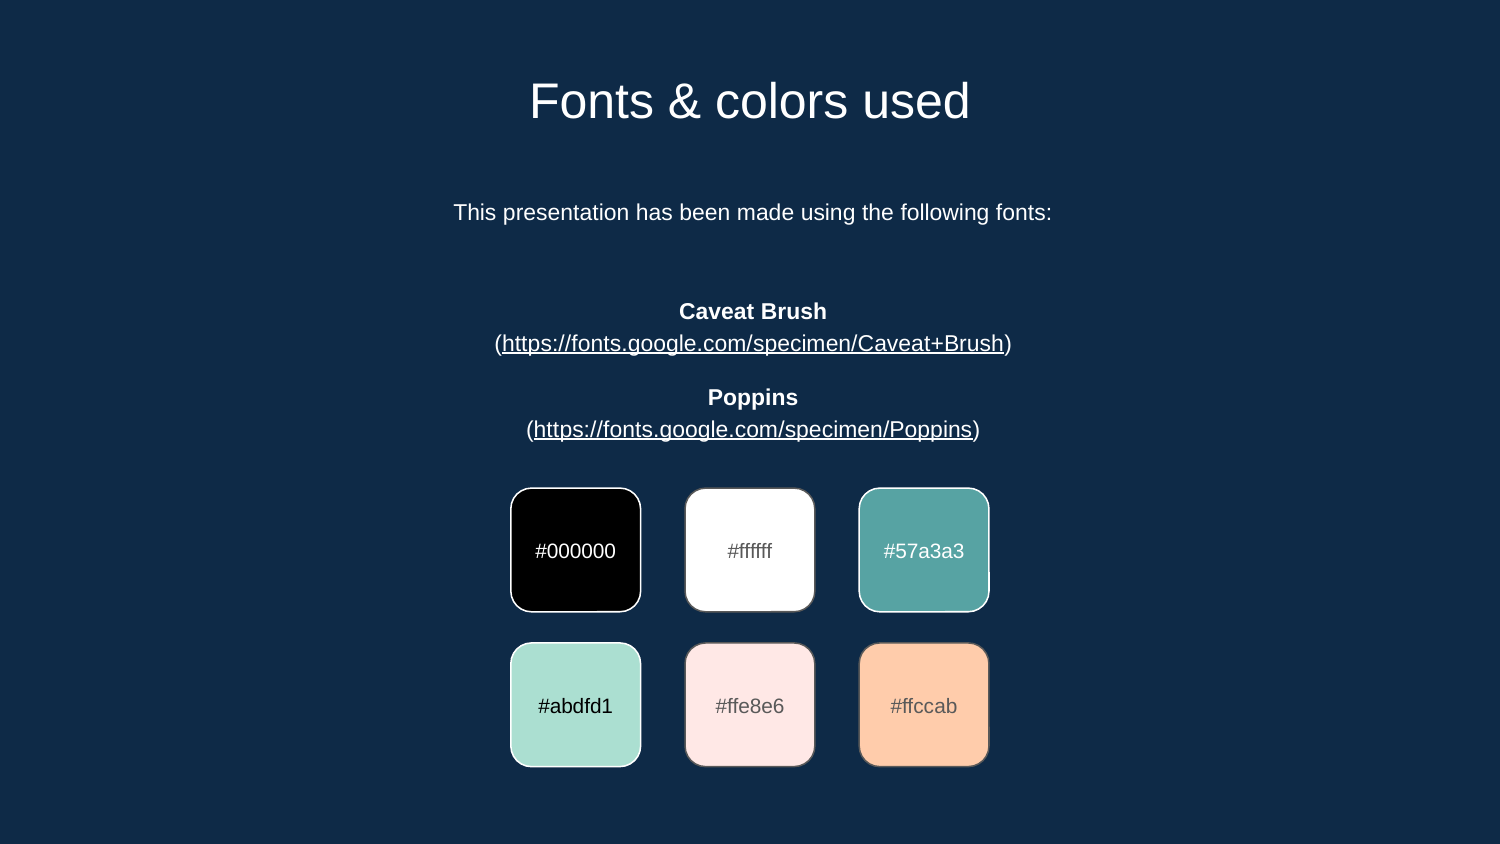

Fonts & colors used
This presentation has been made using the following fonts:

Caveat Brush
(https://fonts.google.com/specimen/Caveat+Brush)

Poppins
(https://fonts.google.com/specimen/Poppins)

#000000

#ffffff

#57a3a3

#abdfd1

#ffe8e6

#ffccab
#xxxxxx
#xxxxxx
#xxxxxx